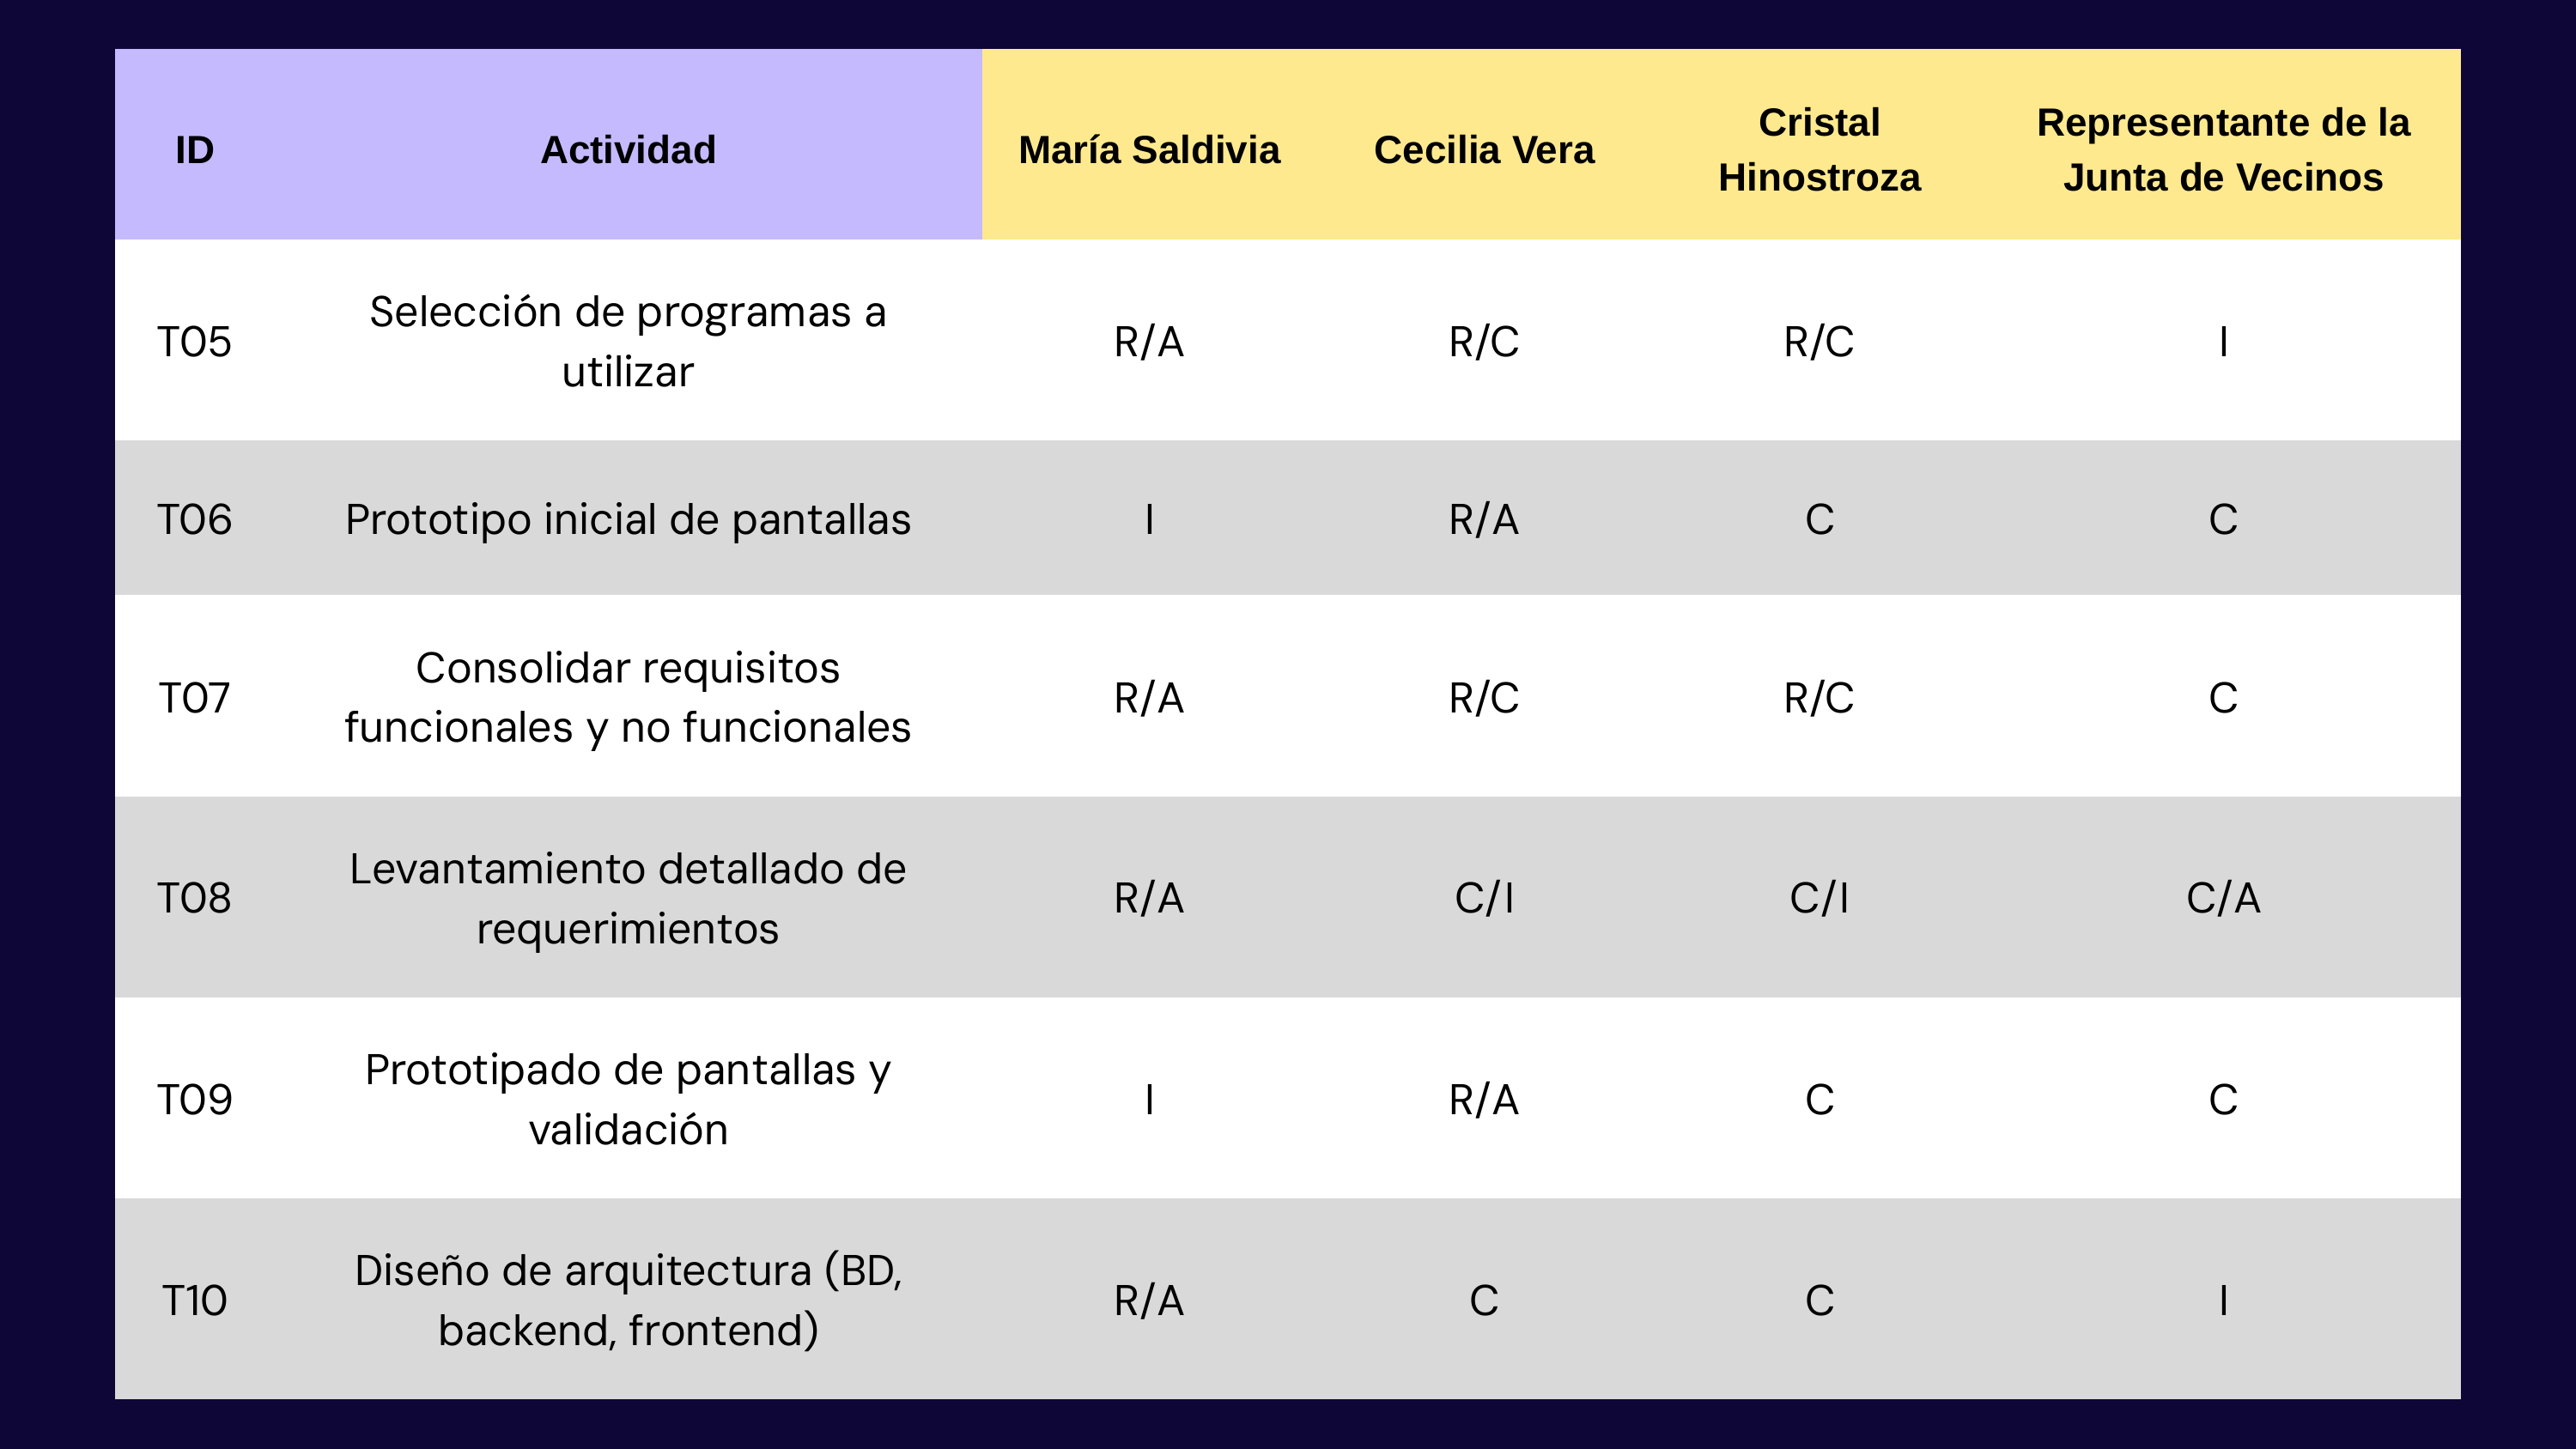

| ID | Actividad | María Saldivia | Cecilia Vera | Cristal Hinostroza | Representante de la Junta de Vecinos |
| --- | --- | --- | --- | --- | --- |
| T05 | Selección de programas a utilizar | R/A | R/C | R/C | I |
| T06 | Prototipo inicial de pantallas | I | R/A | C | C |
| T07 | Consolidar requisitos funcionales y no funcionales | R/A | R/C | R/C | C |
| T08 | Levantamiento detallado de requerimientos | R/A | C/I | C/I | C/A |
| T09 | Prototipado de pantallas y validación | I | R/A | C | C |
| T10 | Diseño de arquitectura (BD, backend, frontend) | R/A | C | C | I |